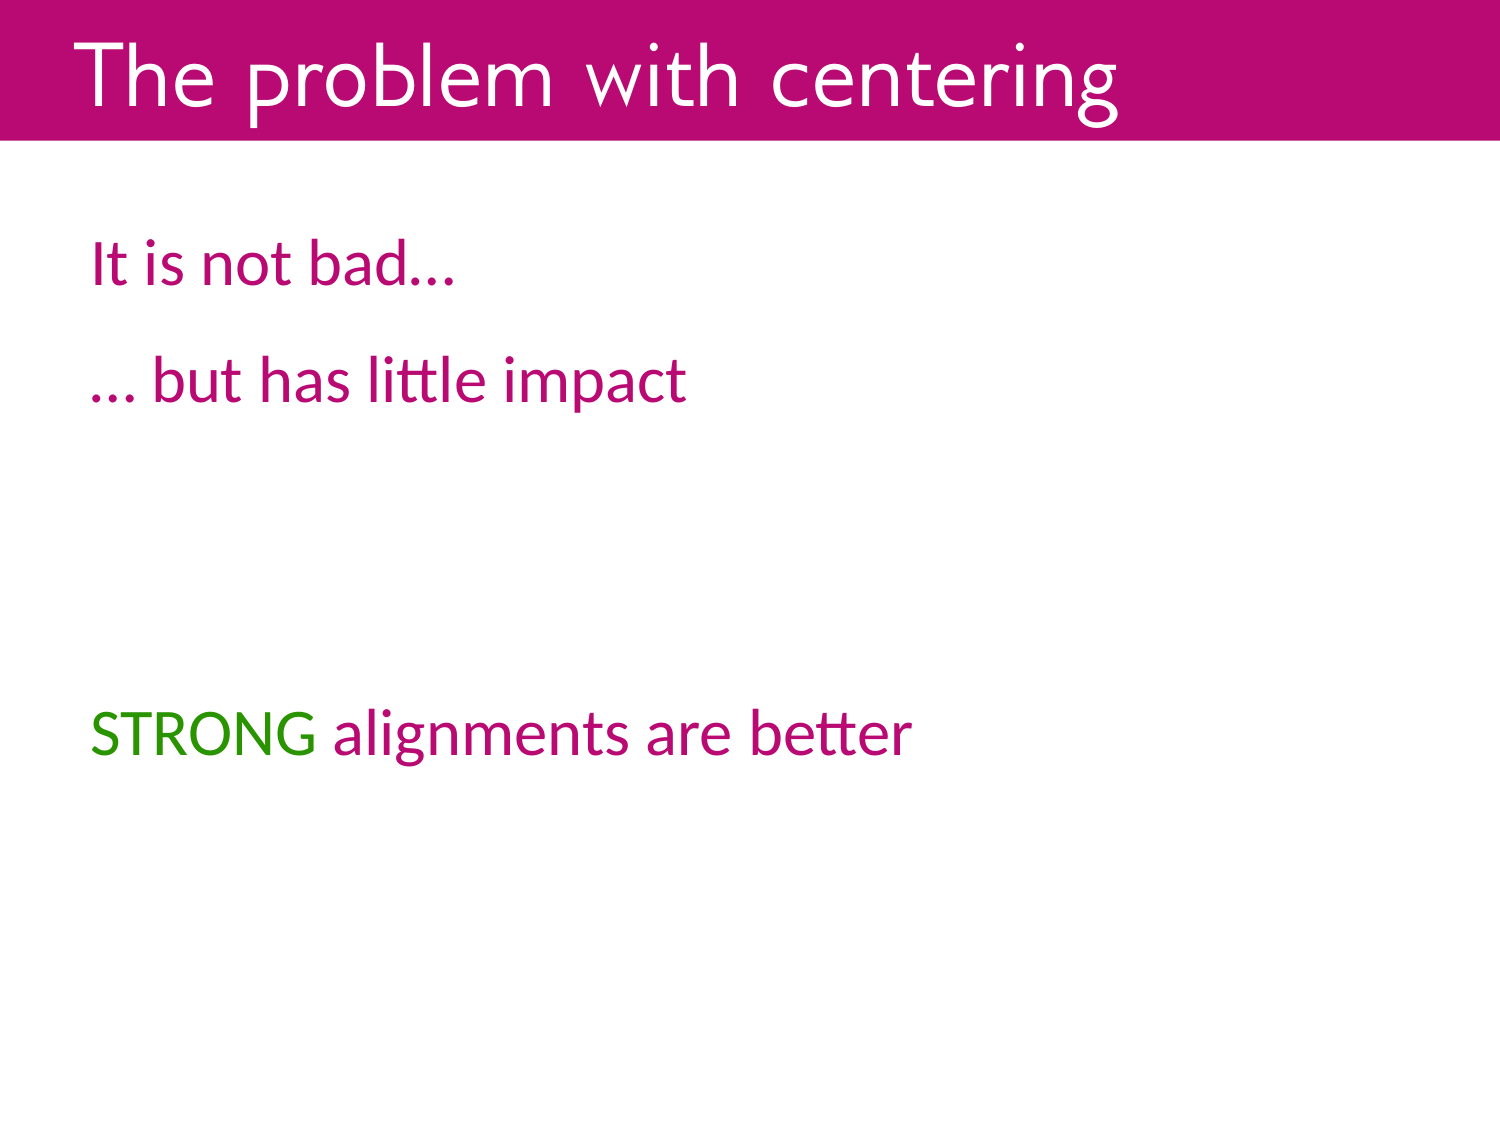

# The problem with centering
It is not bad…
… but has little impact

STRONG alignments are better